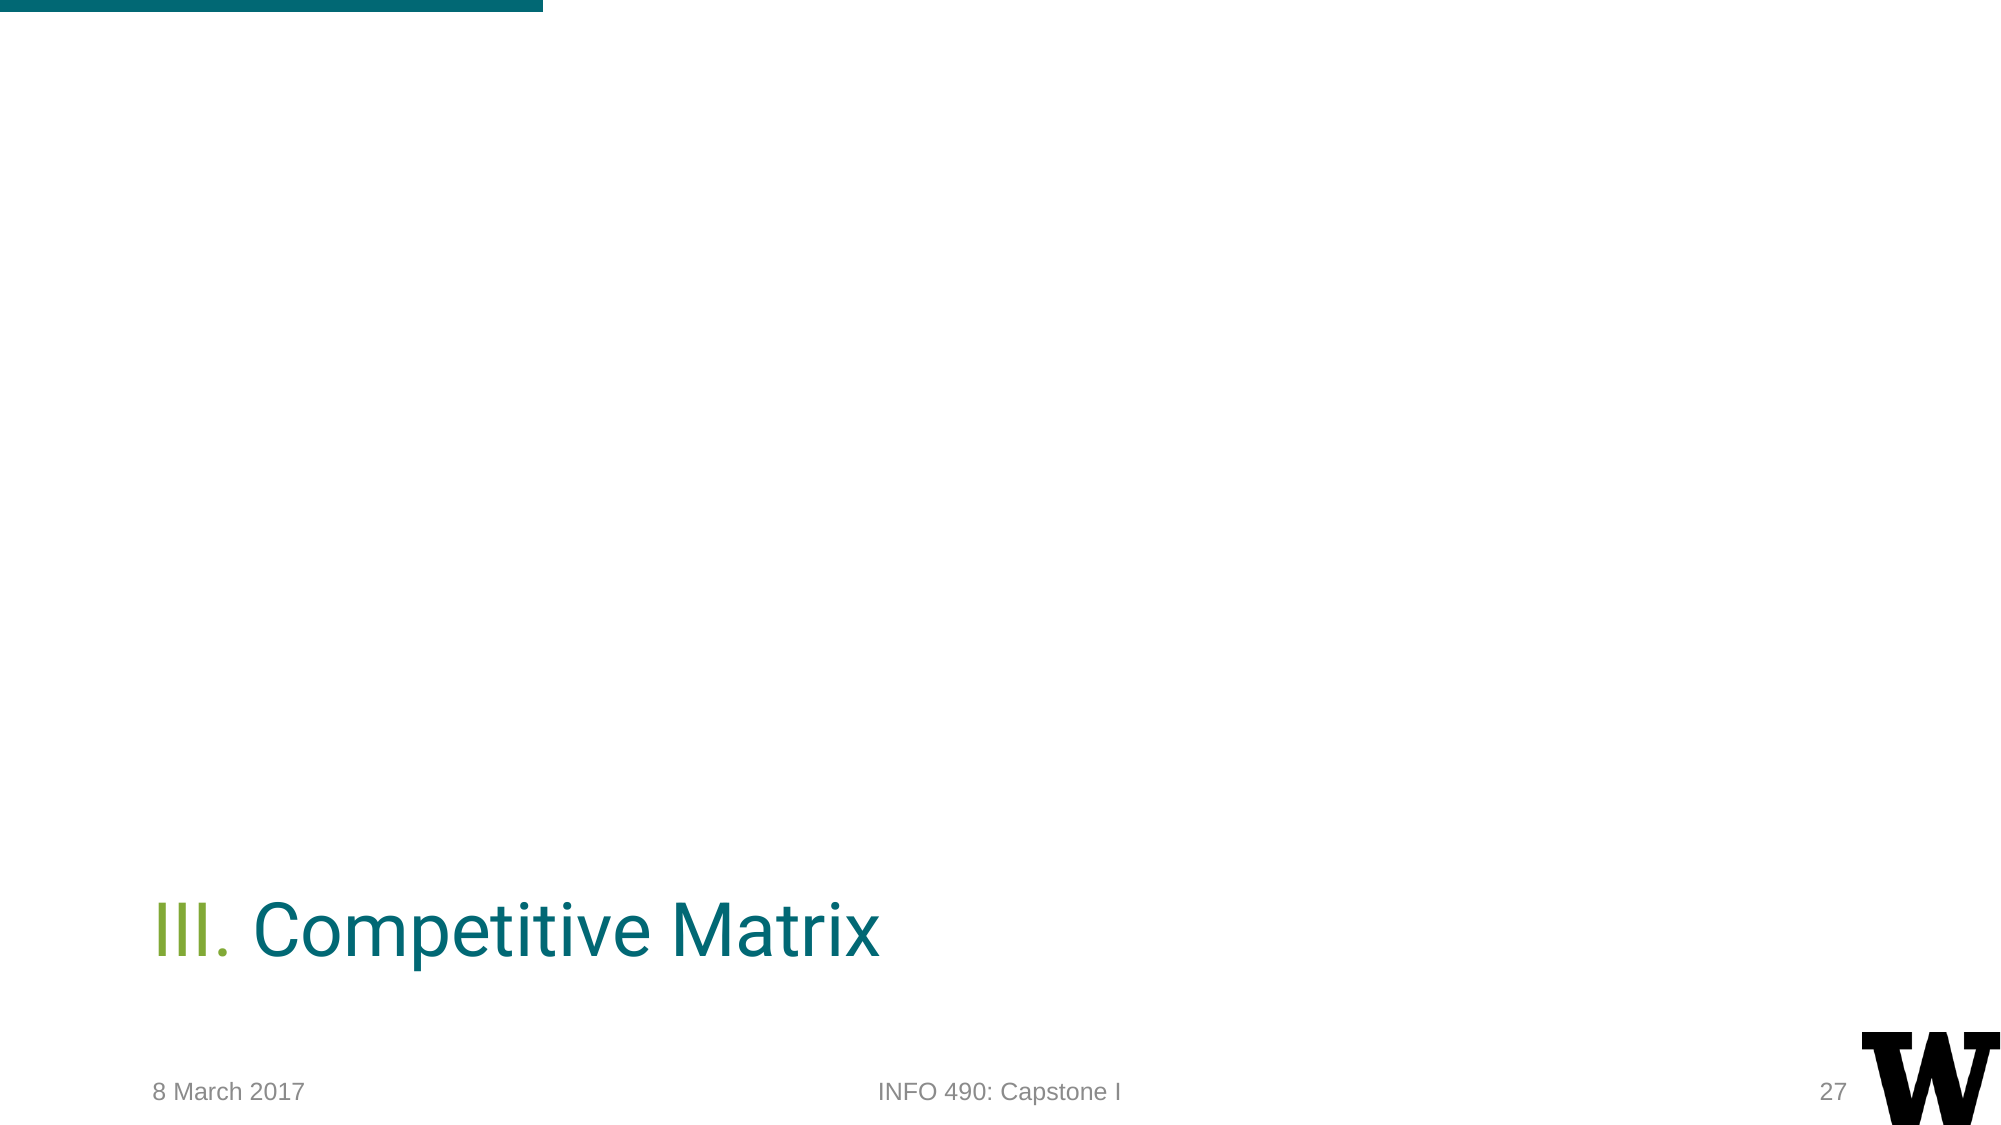

# III. Competitive Matrix
8 March 2017
INFO 490: Capstone I
27